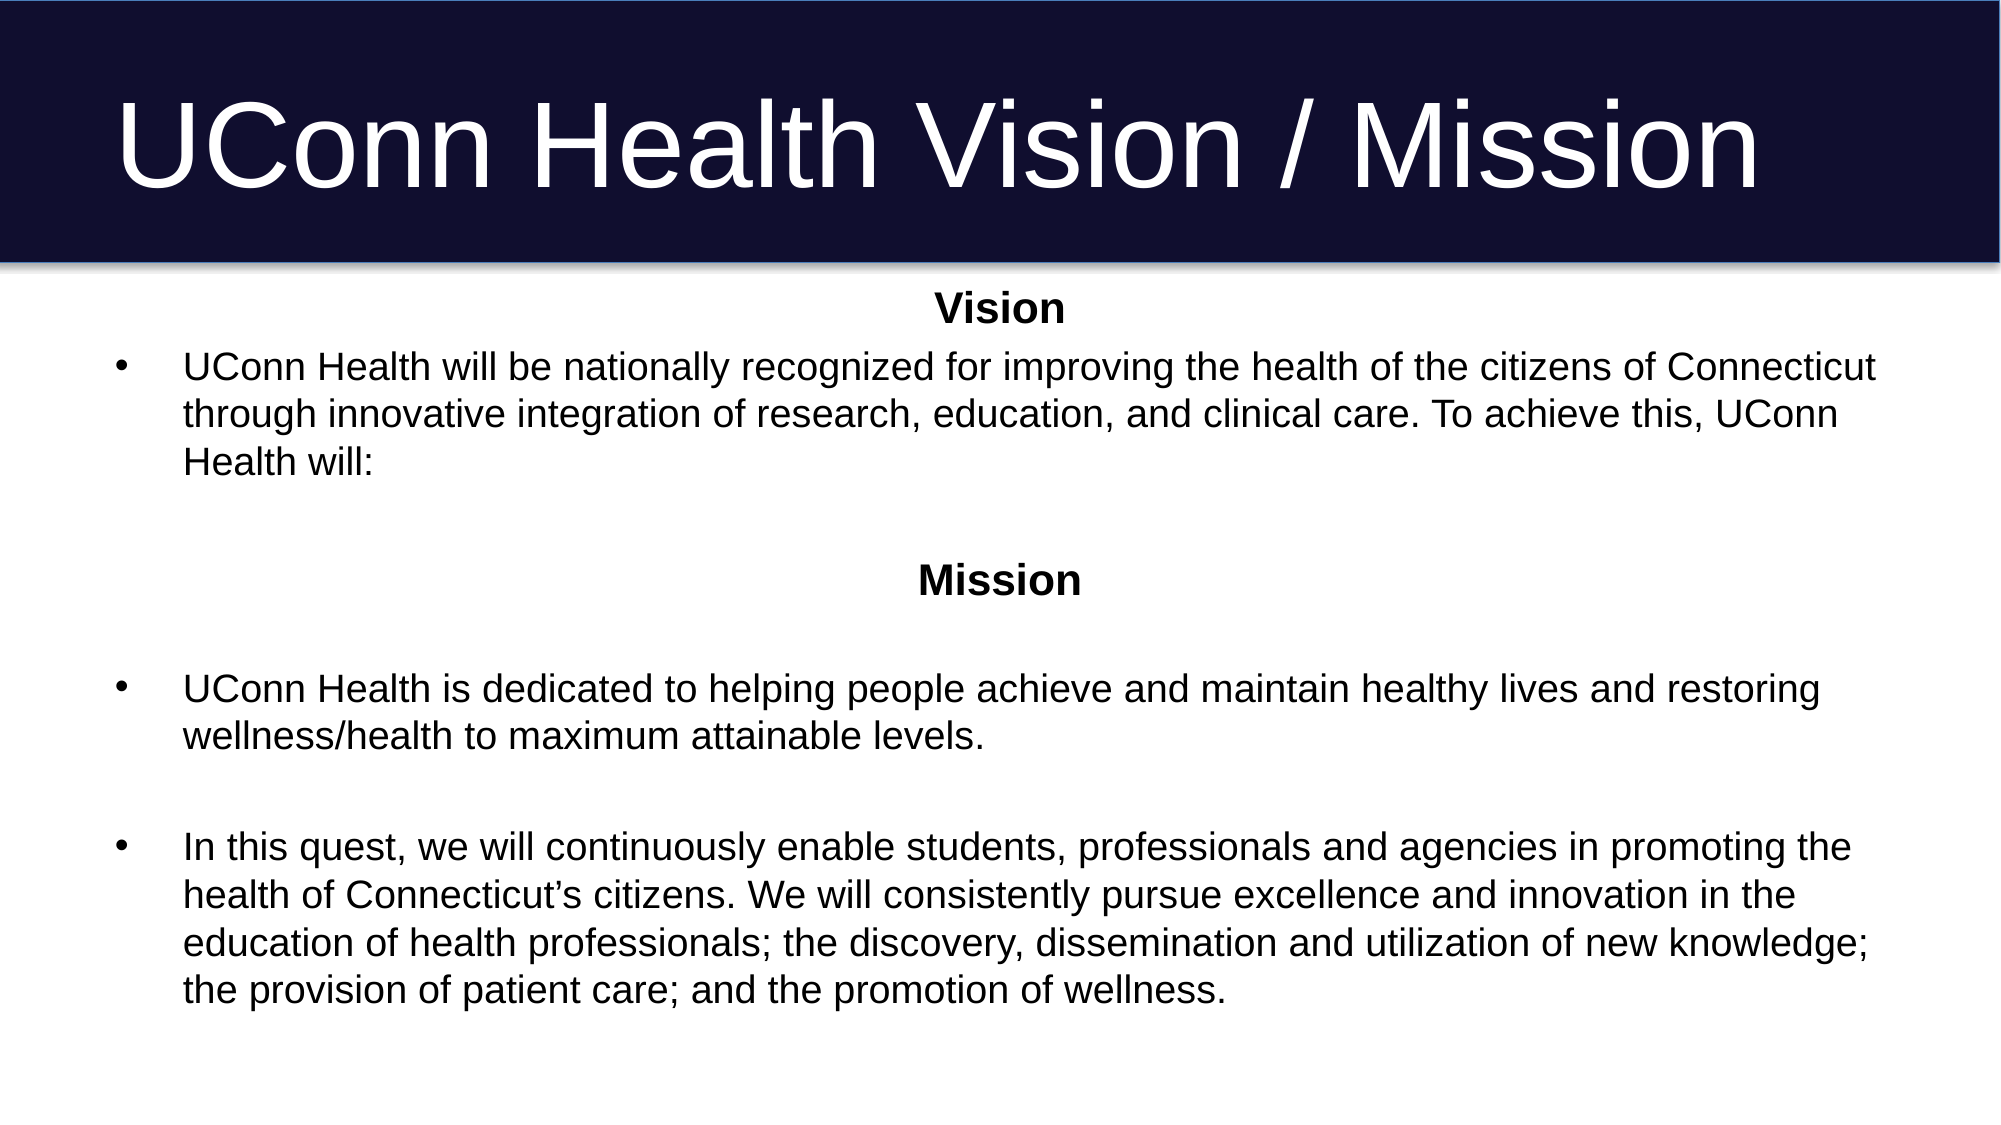

# UConn Health Vision / Mission
Vision
UConn Health will be nationally recognized for improving the health of the citizens of Connecticut through innovative integration of research, education, and clinical care. To achieve this, UConn Health will:

Mission
UConn Health is dedicated to helping people achieve and maintain healthy lives and restoring wellness/health to maximum attainable levels.

In this quest, we will continuously enable students, professionals and agencies in promoting the health of Connecticut’s citizens. We will consistently pursue excellence and innovation in the education of health professionals; the discovery, dissemination and utilization of new knowledge; the provision of patient care; and the promotion of wellness.